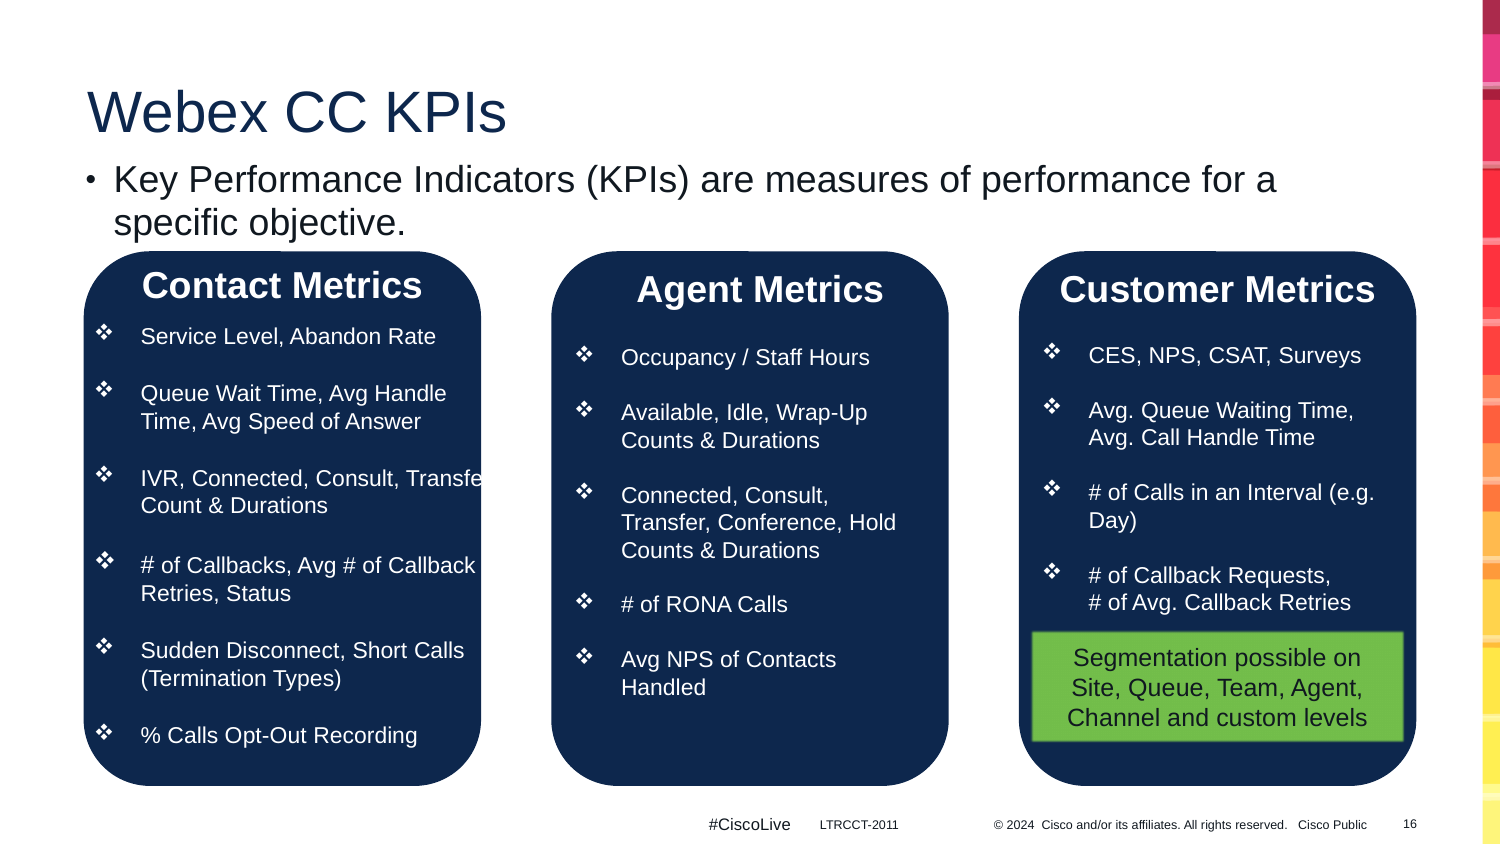

# Webex CC KPIs
Key Performance Indicators (KPIs) are measures of performance for a specific objective.

Contact Metrics
Agent Metrics
Customer Metrics
Service Level, Abandon Rate
Queue Wait Time, Avg Handle Time, Avg Speed of Answer
IVR, Connected, Consult, Transfer Count & Durations
# of Callbacks, Avg # of Callback Retries, Status
Sudden Disconnect, Short Calls (Termination Types)
% Calls Opt-Out Recording
CES, NPS, CSAT, Surveys
Avg. Queue Waiting Time,
Avg. Call Handle Time
# of Calls in an Interval (e.g. Day)
# of Callback Requests, # of Avg. Callback Retries

Occupancy / Staff Hours
Available, Idle, Wrap-Up Counts & Durations
Connected, Consult, Transfer, Conference, Hold Counts & Durations
# of RONA Calls
Avg NPS of Contacts Handled
Segmentation possible on Site, Queue, Team, Agent, Channel and custom levels

16
LTRCCT-2011